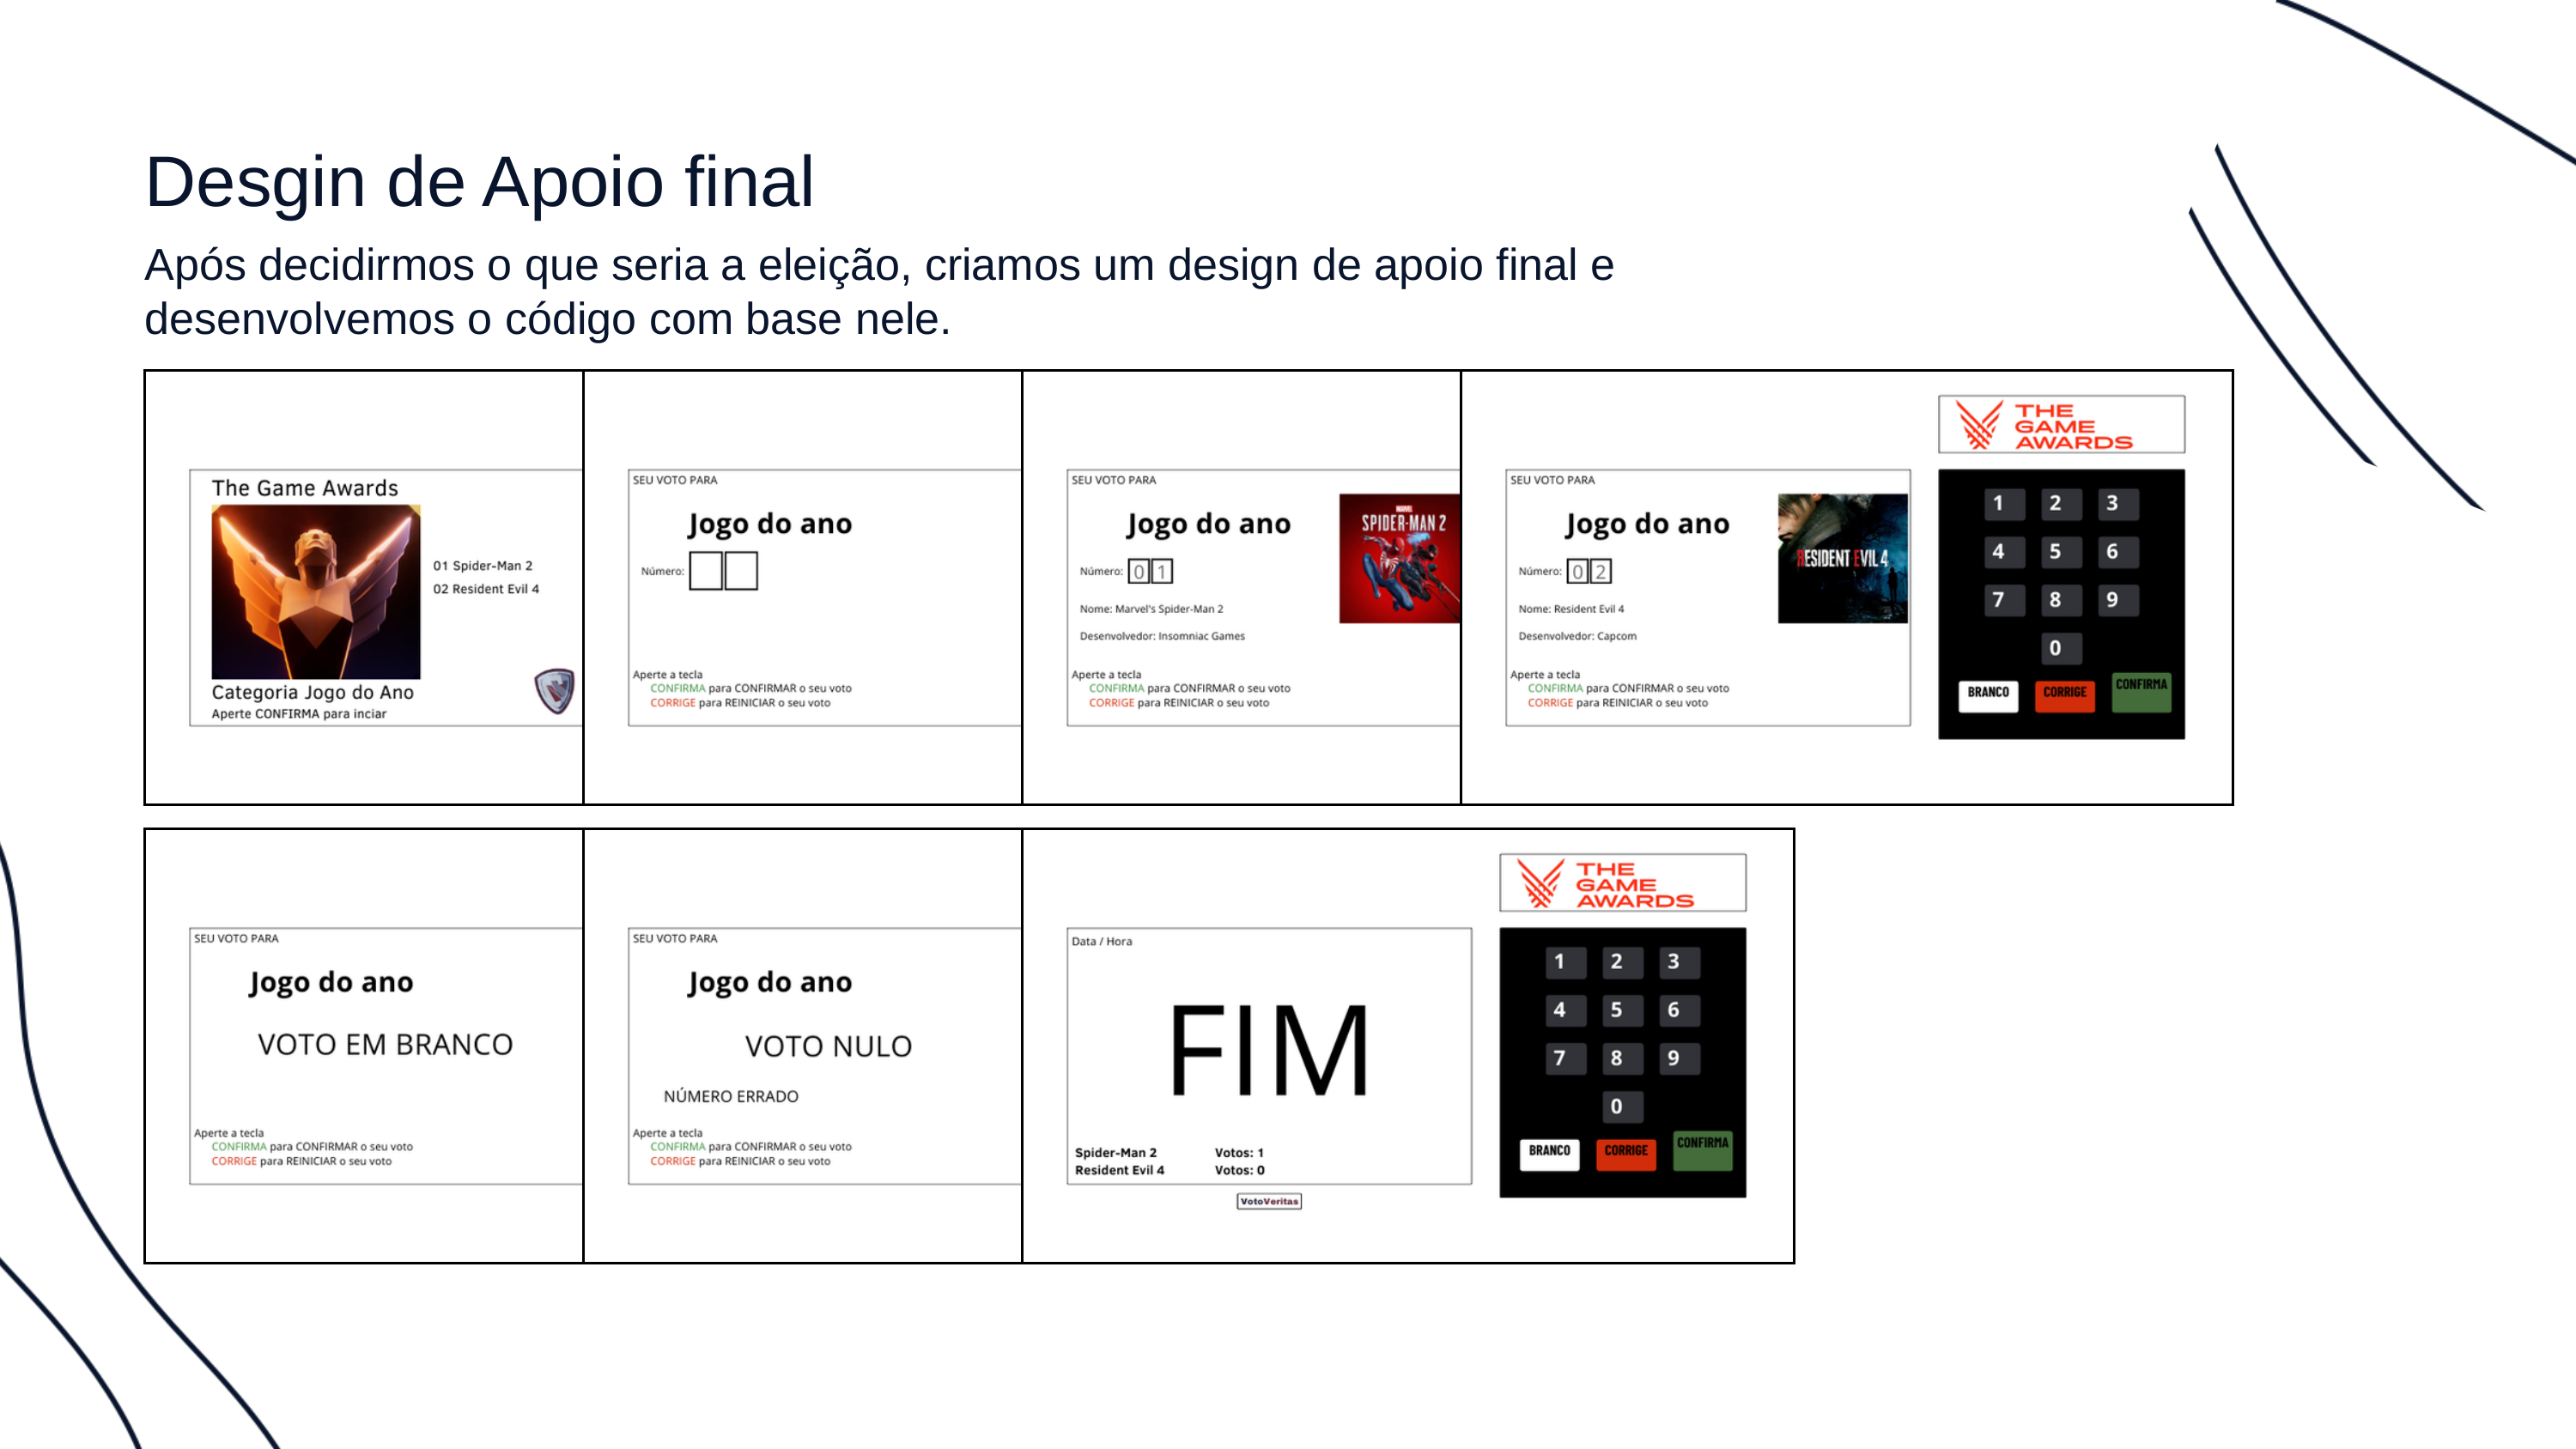

Desgin de Apoio final
Após decidirmos o que seria a eleição, criamos um design de apoio final e desenvolvemos o código com base nele.